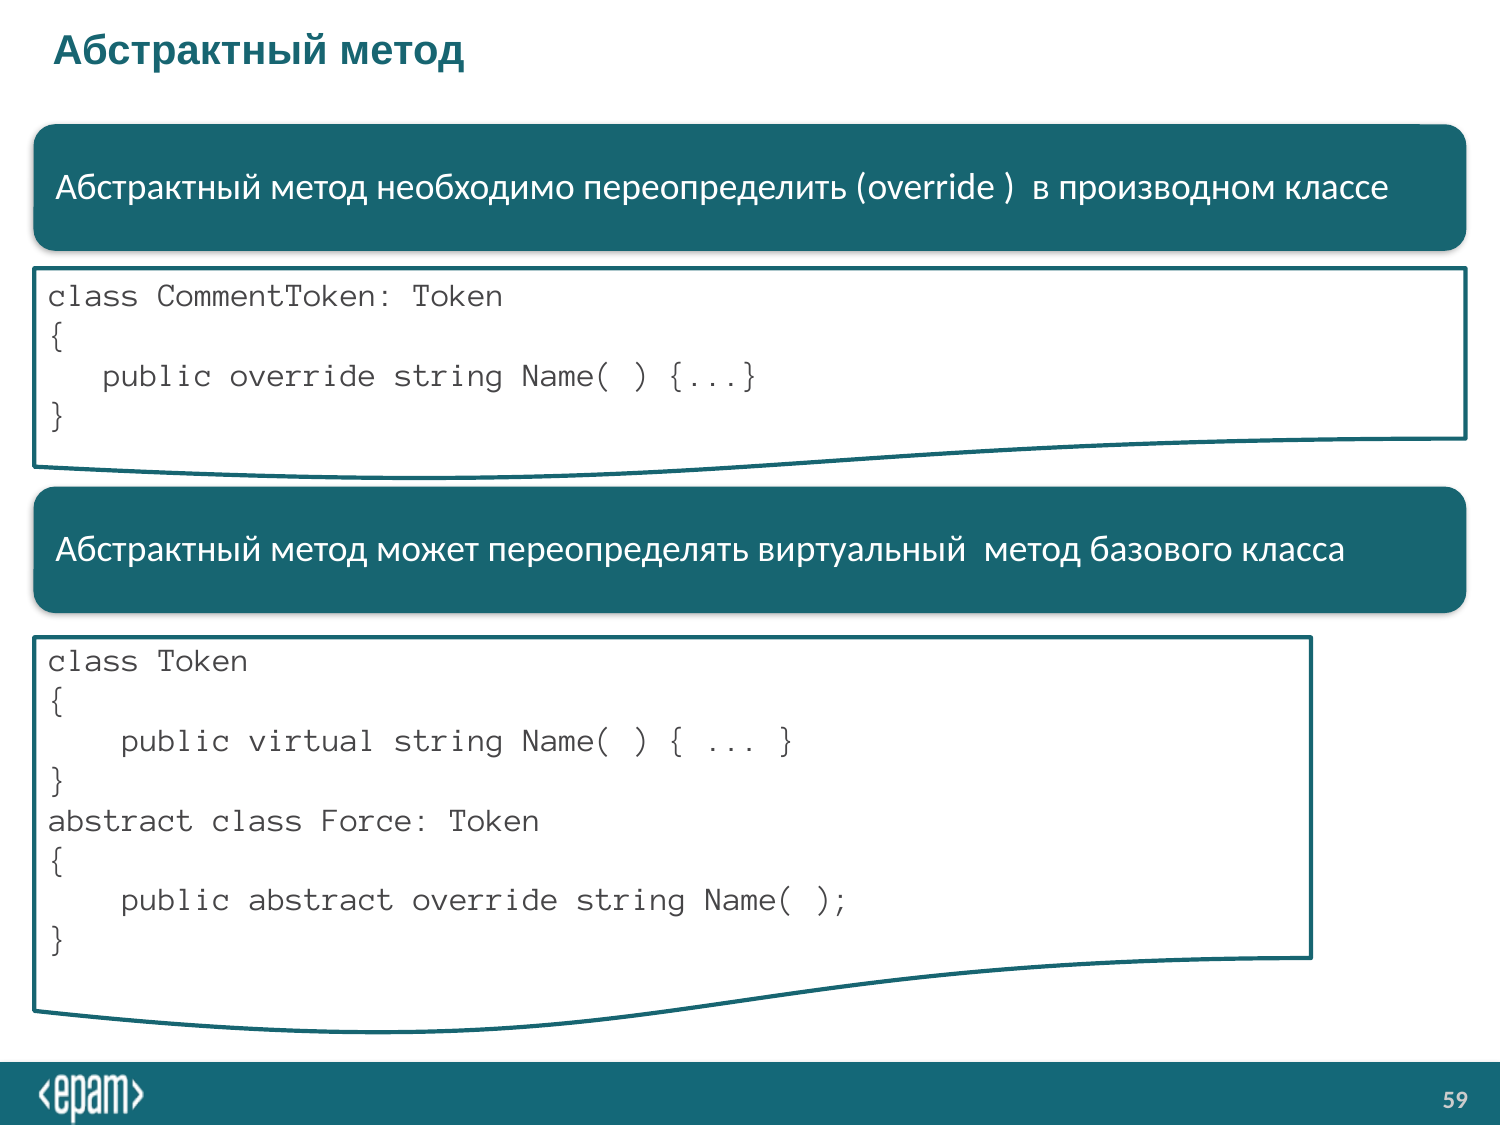

# Абстрактный метод
Абстрактный метод необходимо переопределить (override )  в производном классе
class CommentToken: Token
{
   public override string Name( ) {...}
}
Абстрактный метод может переопределять виртуальный  метод базового класса
class Token
{
    public virtual string Name( ) { ... }
}
abstract class Force: Token
{
    public abstract override string Name( );
}